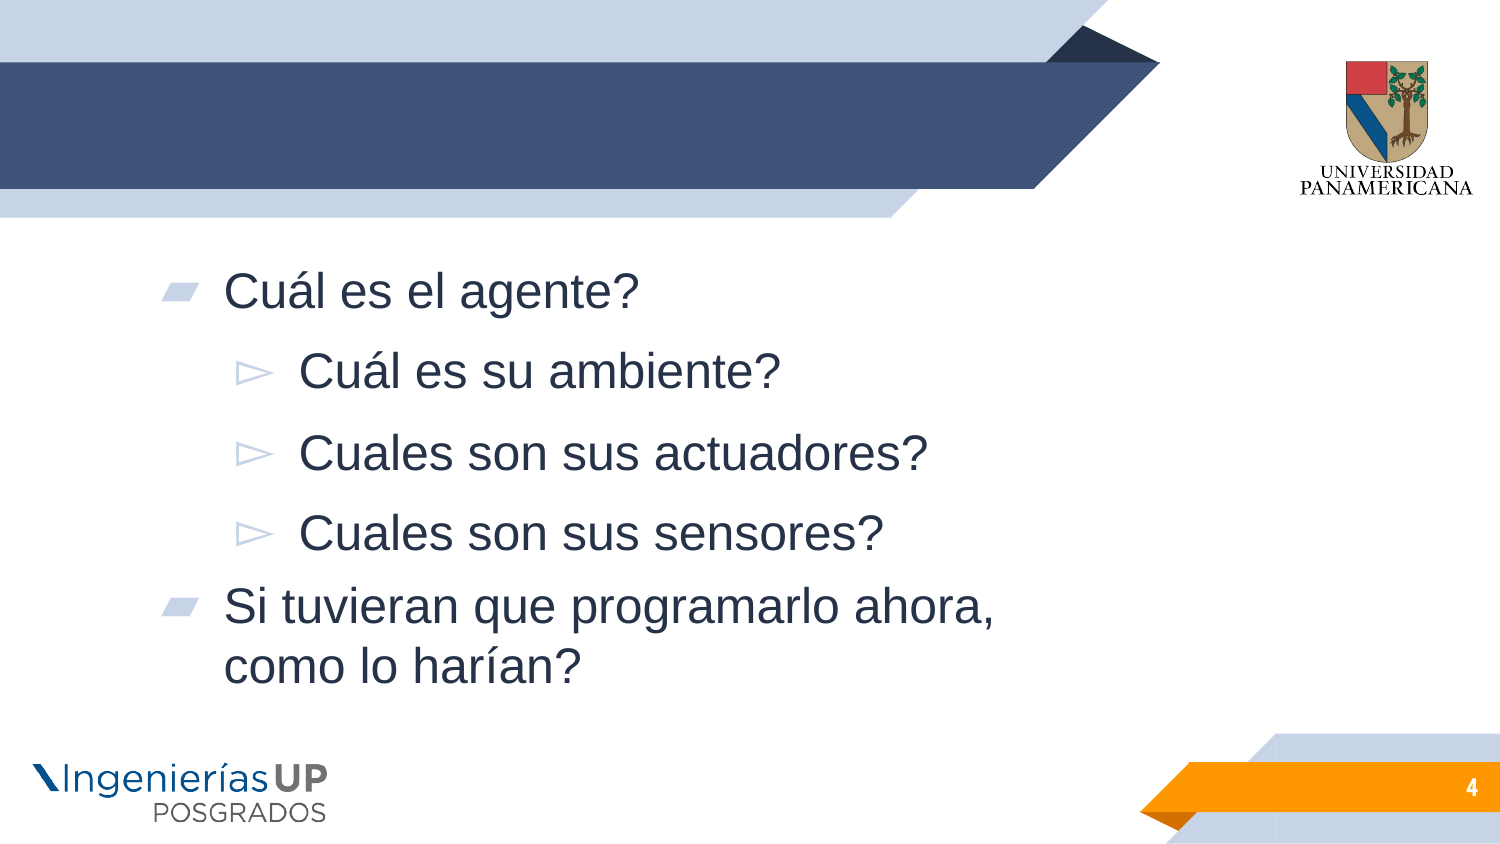

#
Cuál es el agente?
Cuál es su ambiente?
Cuales son sus actuadores?
Cuales son sus sensores?
Si tuvieran que programarlo ahora, como lo harían?
4